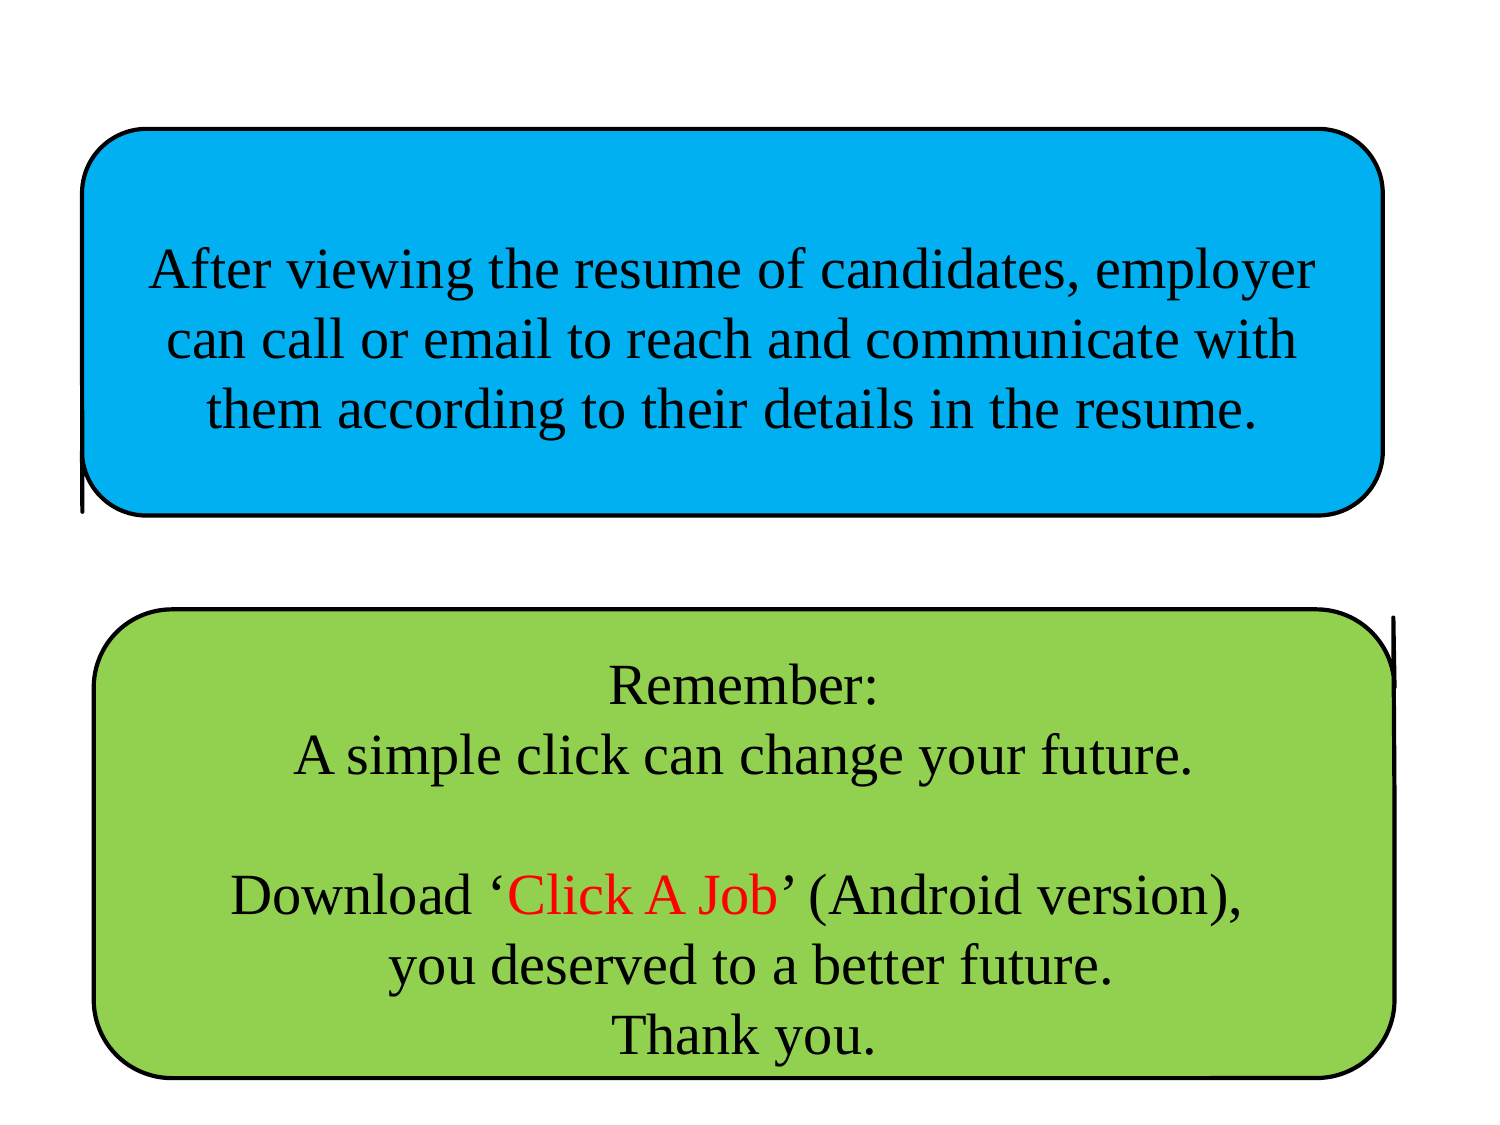

After viewing the resume of candidates, employer can call or email to reach and communicate with them according to their details in the resume.

Remember:
A simple click can change your future.

Download ‘Click A Job’ (Android version),
 you deserved to a better future.
Thank you.